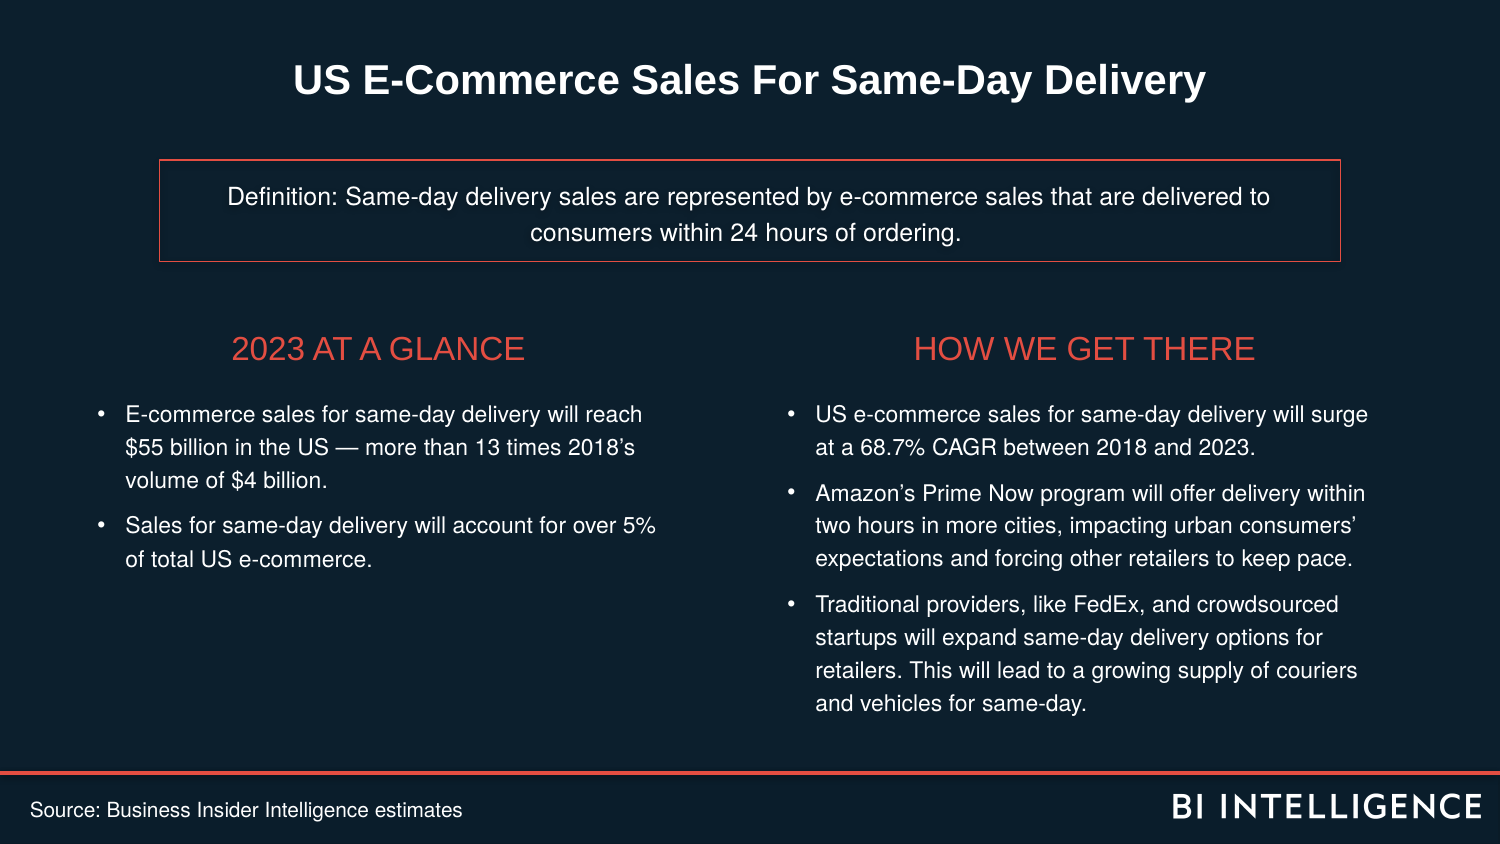

US E-Commerce Sales For Same-Day Delivery
Definition: Same-day delivery sales are represented by e-commerce sales that are delivered to consumers within 24 hours of ordering.
2023 AT A GLANCE
E-commerce sales for same-day delivery will reach $55 billion in the US — more than 13 times 2018’s volume of $4 billion.
Sales for same-day delivery will account for over 5% of total US e-commerce.

HOW WE GET THERE
US e-commerce sales for same-day delivery will surge at a 68.7% CAGR between 2018 and 2023.
Amazon’s Prime Now program will offer delivery within two hours in more cities, impacting urban consumers’ expectations and forcing other retailers to keep pace.
Traditional providers, like FedEx, and crowdsourced startups will expand same-day delivery options for retailers. This will lead to a growing supply of couriers and vehicles for same-day.
Source: Business Insider Intelligence estimates